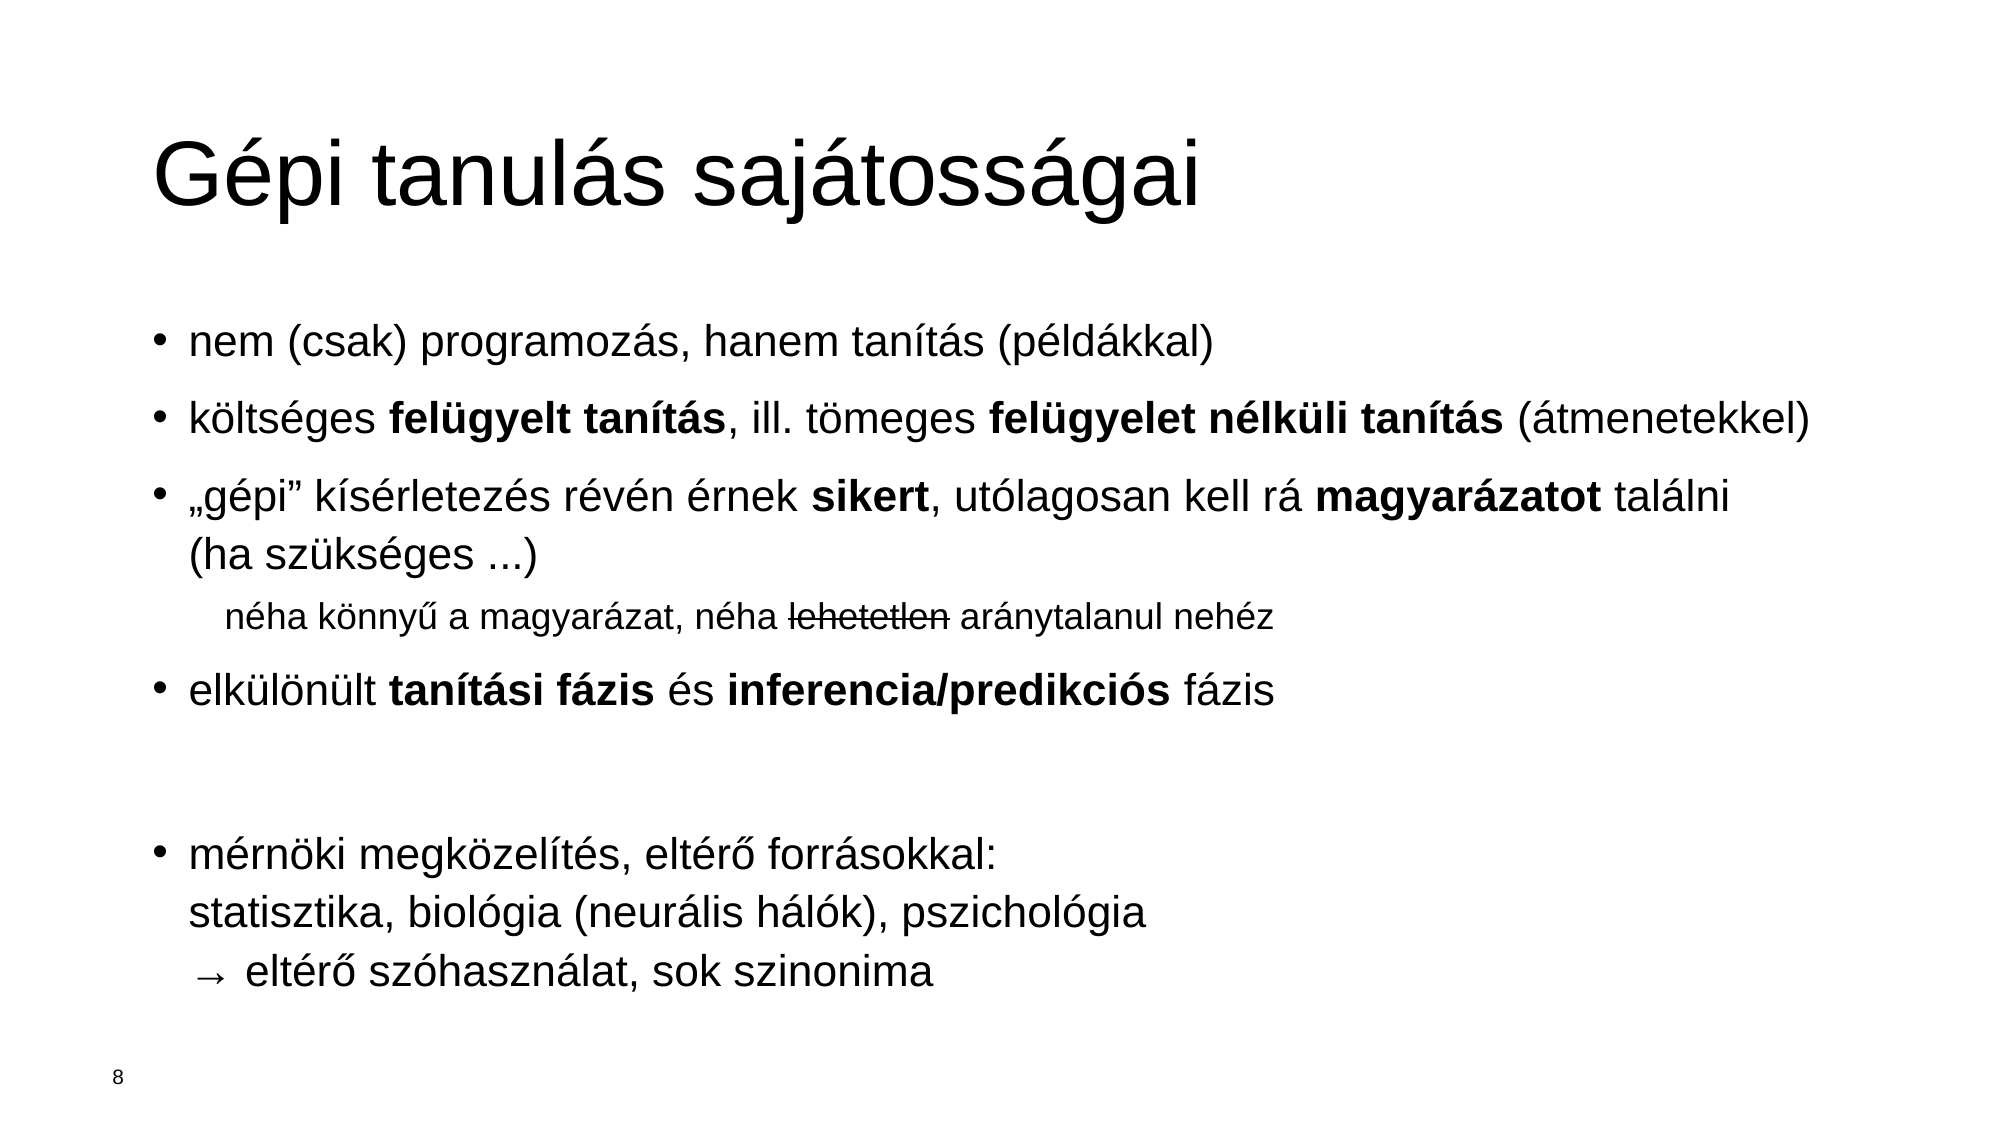

# Gépi tanulás sajátosságai
nem (csak) programozás, hanem tanítás (példákkal)
költséges felügyelt tanítás, ill. tömeges felügyelet nélküli tanítás (átmenetekkel)
„gépi” kísérletezés révén érnek sikert, utólagosan kell rá magyarázatot találni
(ha szükséges ...)
néha könnyű a magyarázat, néha lehetetlen aránytalanul nehéz
elkülönült tanítási fázis és inferencia/predikciós fázis

mérnöki megközelítés, eltérő forrásokkal:
statisztika, biológia (neurális hálók), pszichológia
→ eltérő szóhasználat, sok szinonima
8